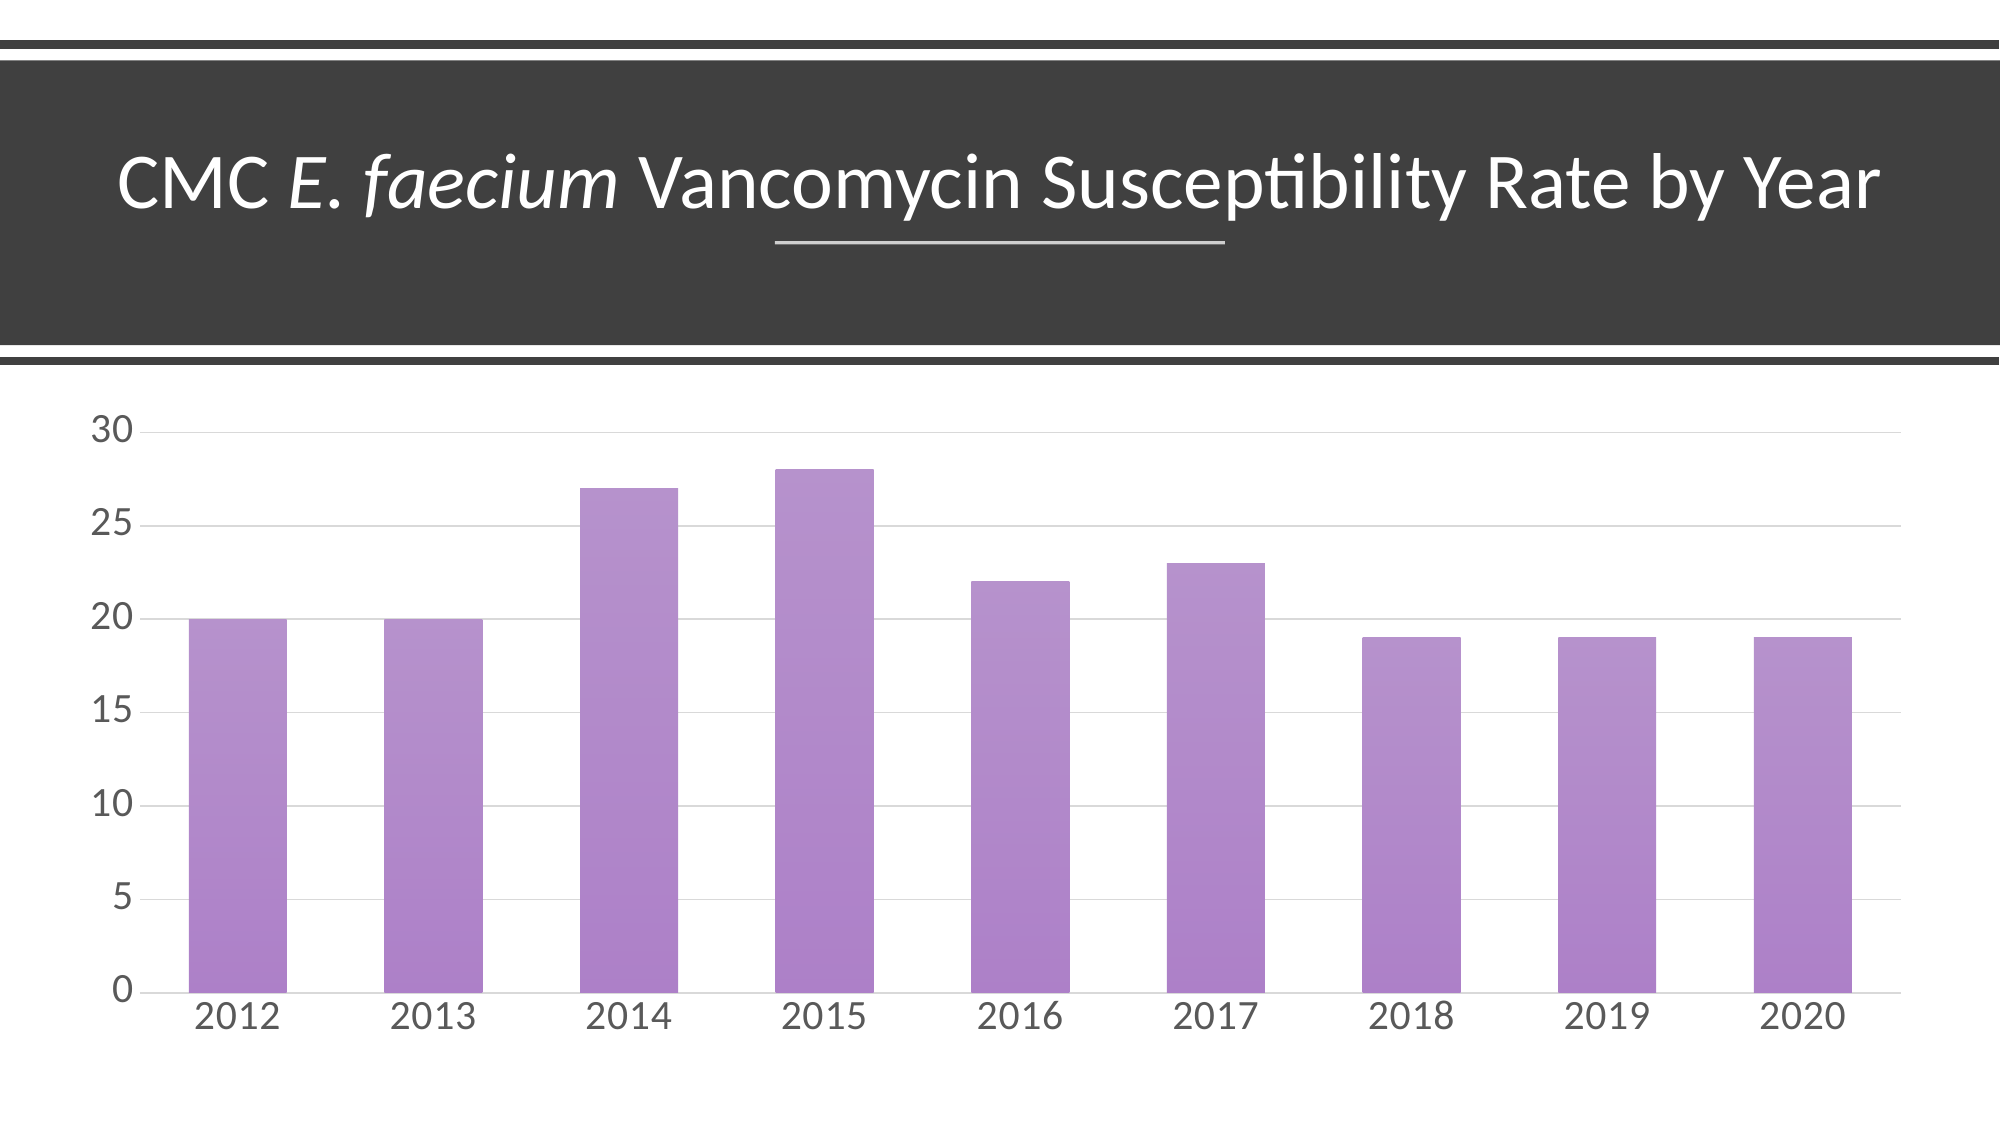

# CMC E. faecium Vancomycin Susceptibility Rate by Year

### Chart

| Category |  |
|---|---|
| 2012 | 20.0 |
| 2013 | 20.0 |
| 2014 | 27.0 |
| 2015 | 28.0 |
| 2016 | 22.0 |
| 2017 | 23.0 |
| 2018 | 19.0 |
| 2019 | 19.0 |
| 2020 | 19.0 |